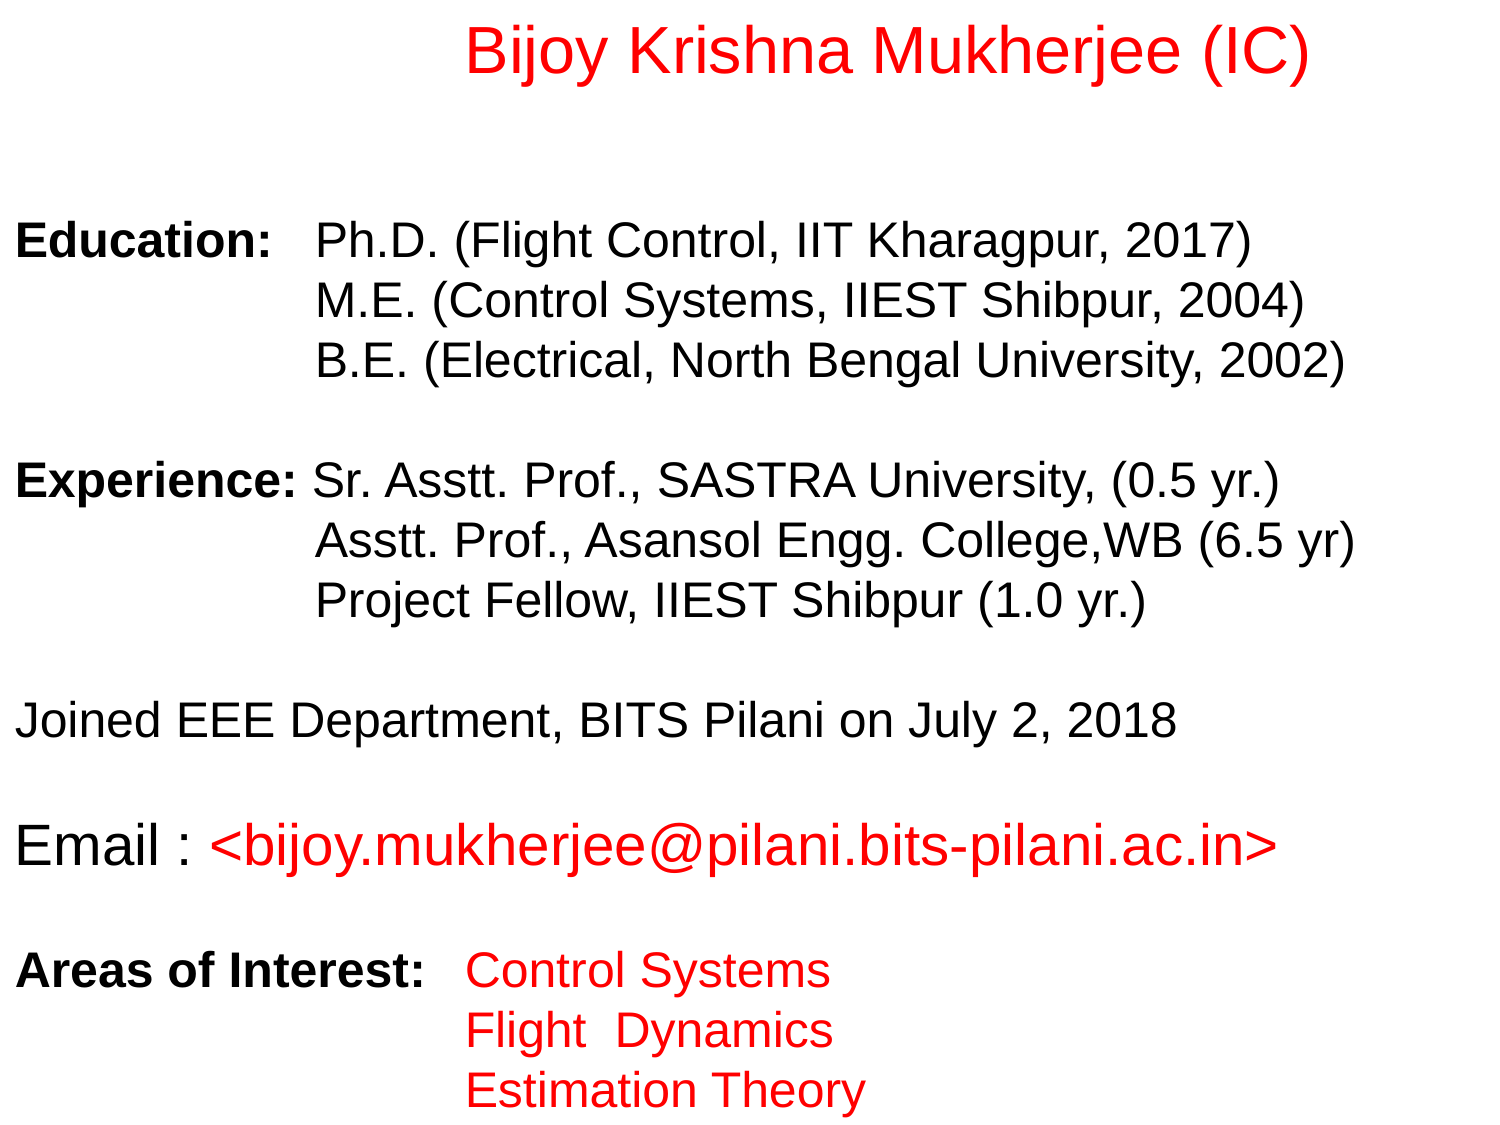

Bijoy Krishna Mukherjee (IC)

Education:	Ph.D. (Flight Control, IIT Kharagpur, 2017)
		M.E. (Control Systems, IIEST Shibpur, 2004)
		B.E. (Electrical, North Bengal University, 2002)

Experience: Sr. Asstt. Prof., SASTRA University, (0.5 yr.)
		Asstt. Prof., Asansol Engg. College,WB (6.5 yr)
		Project Fellow, IIEST Shibpur (1.0 yr.)

Joined EEE Department, BITS Pilani on July 2, 2018

Email : <bijoy.mukherjee@pilani.bits-pilani.ac.in>

Areas of Interest:	Control Systems
			Flight  Dynamics
			Estimation Theory